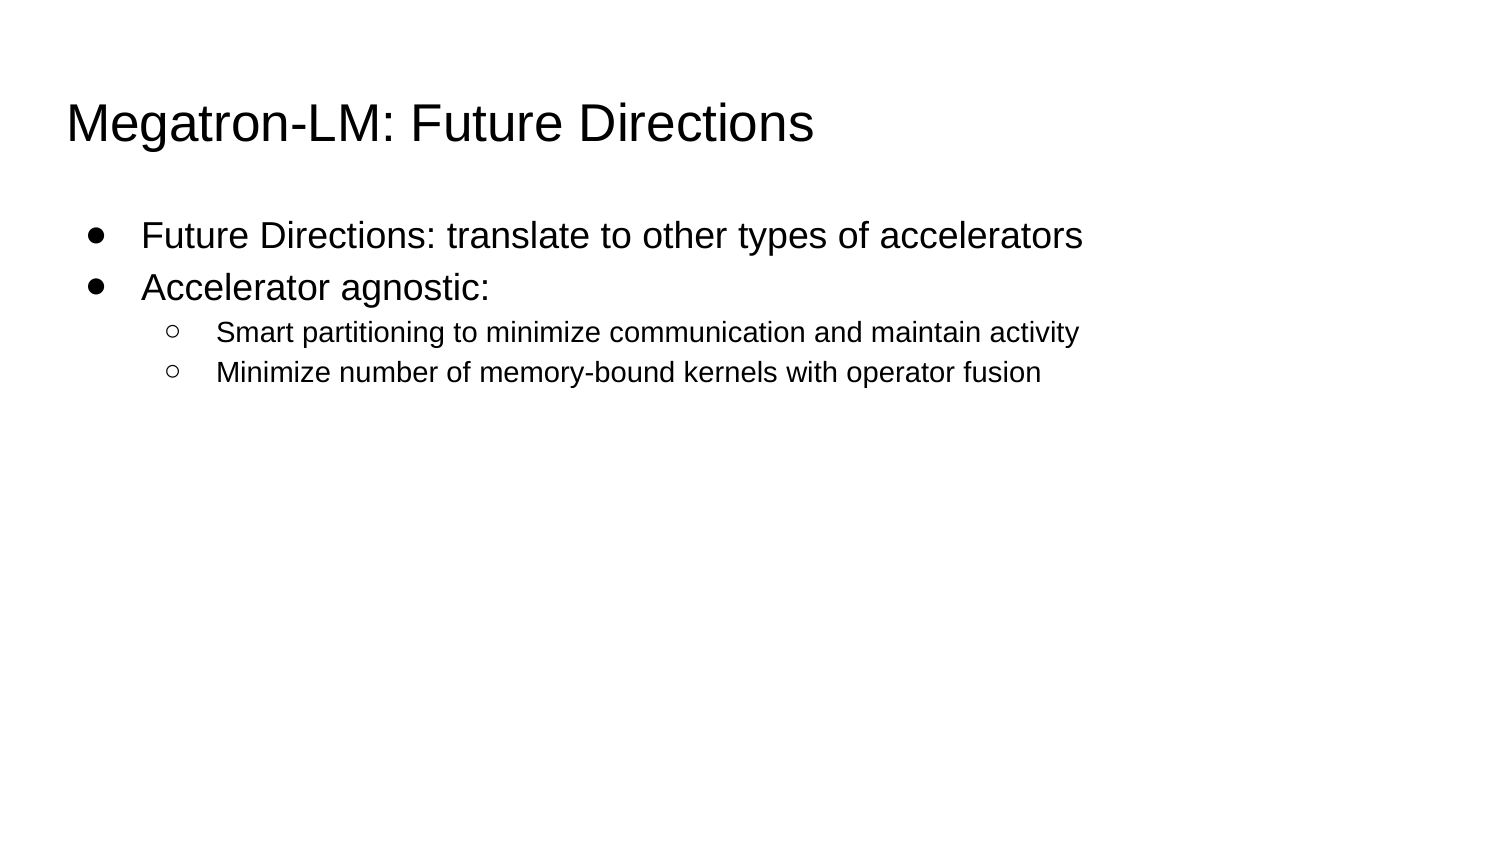

# Megatron-LM: Future Directions
Future Directions: translate to other types of accelerators
Accelerator agnostic:
Smart partitioning to minimize communication and maintain activity
Minimize number of memory-bound kernels with operator fusion